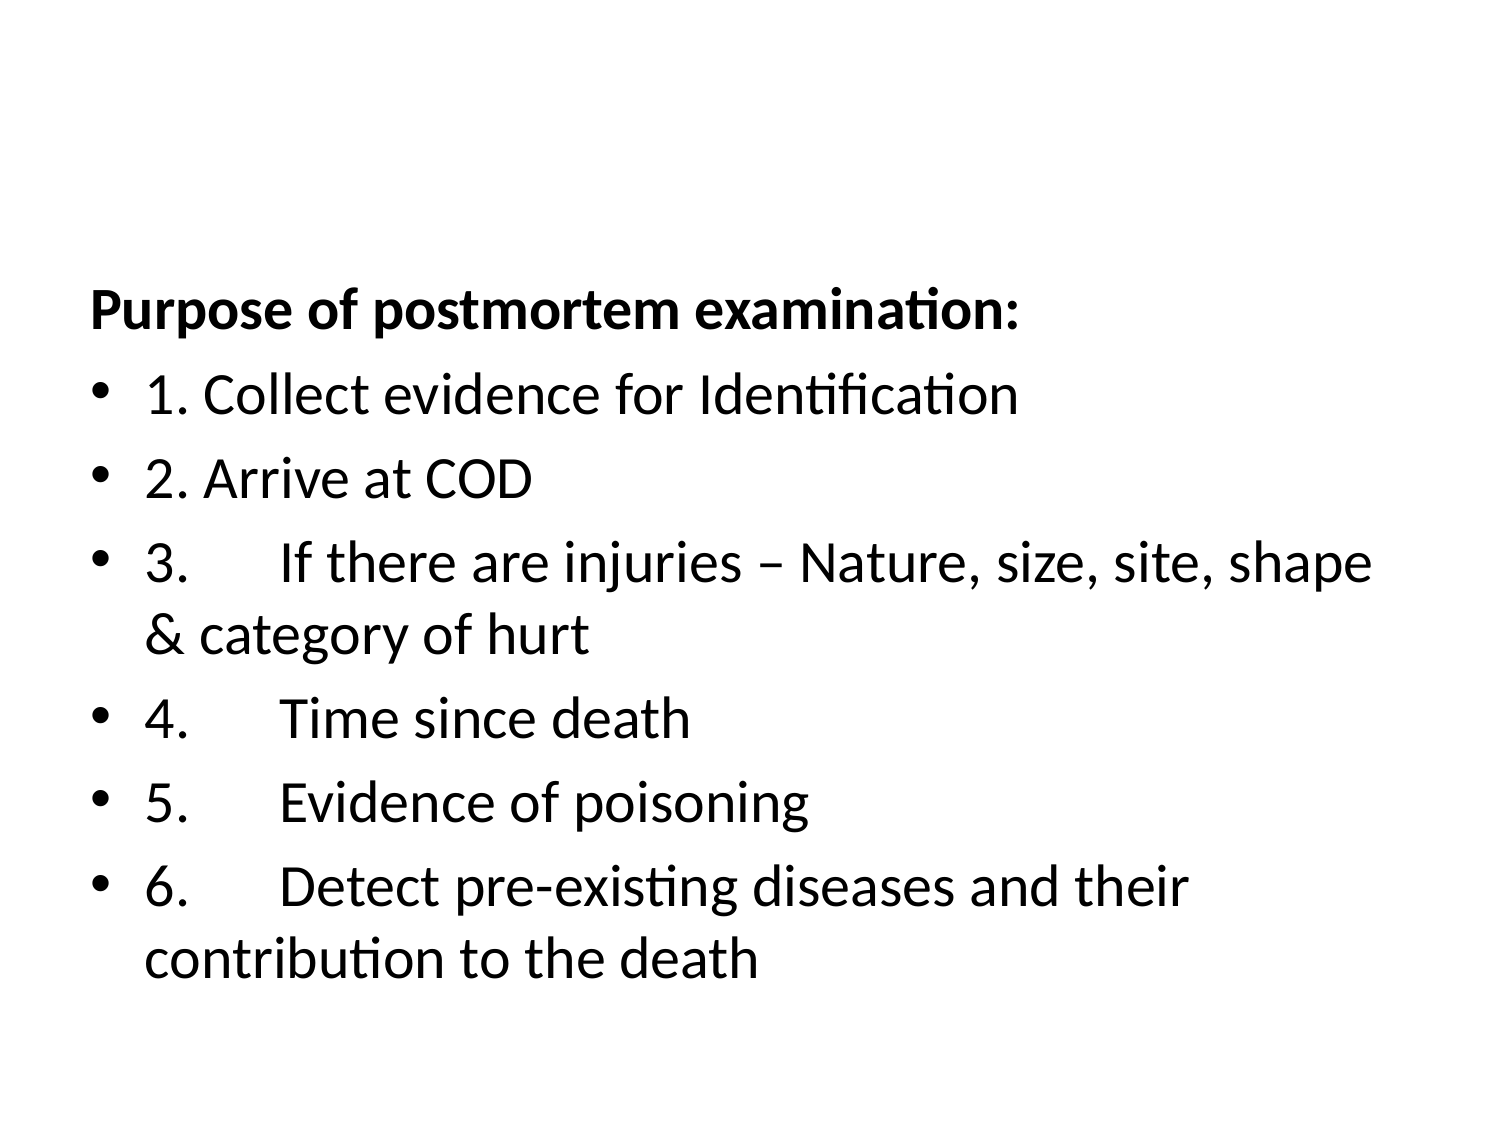

#
Purpose of postmortem examination:
1. Collect evidence for Identification
2. Arrive at COD
3.	If there are injuries – Nature, size, site, shape & category of hurt
4.	Time since death
5. 	Evidence of poisoning
6.	Detect pre-existing diseases and their contribution to the death